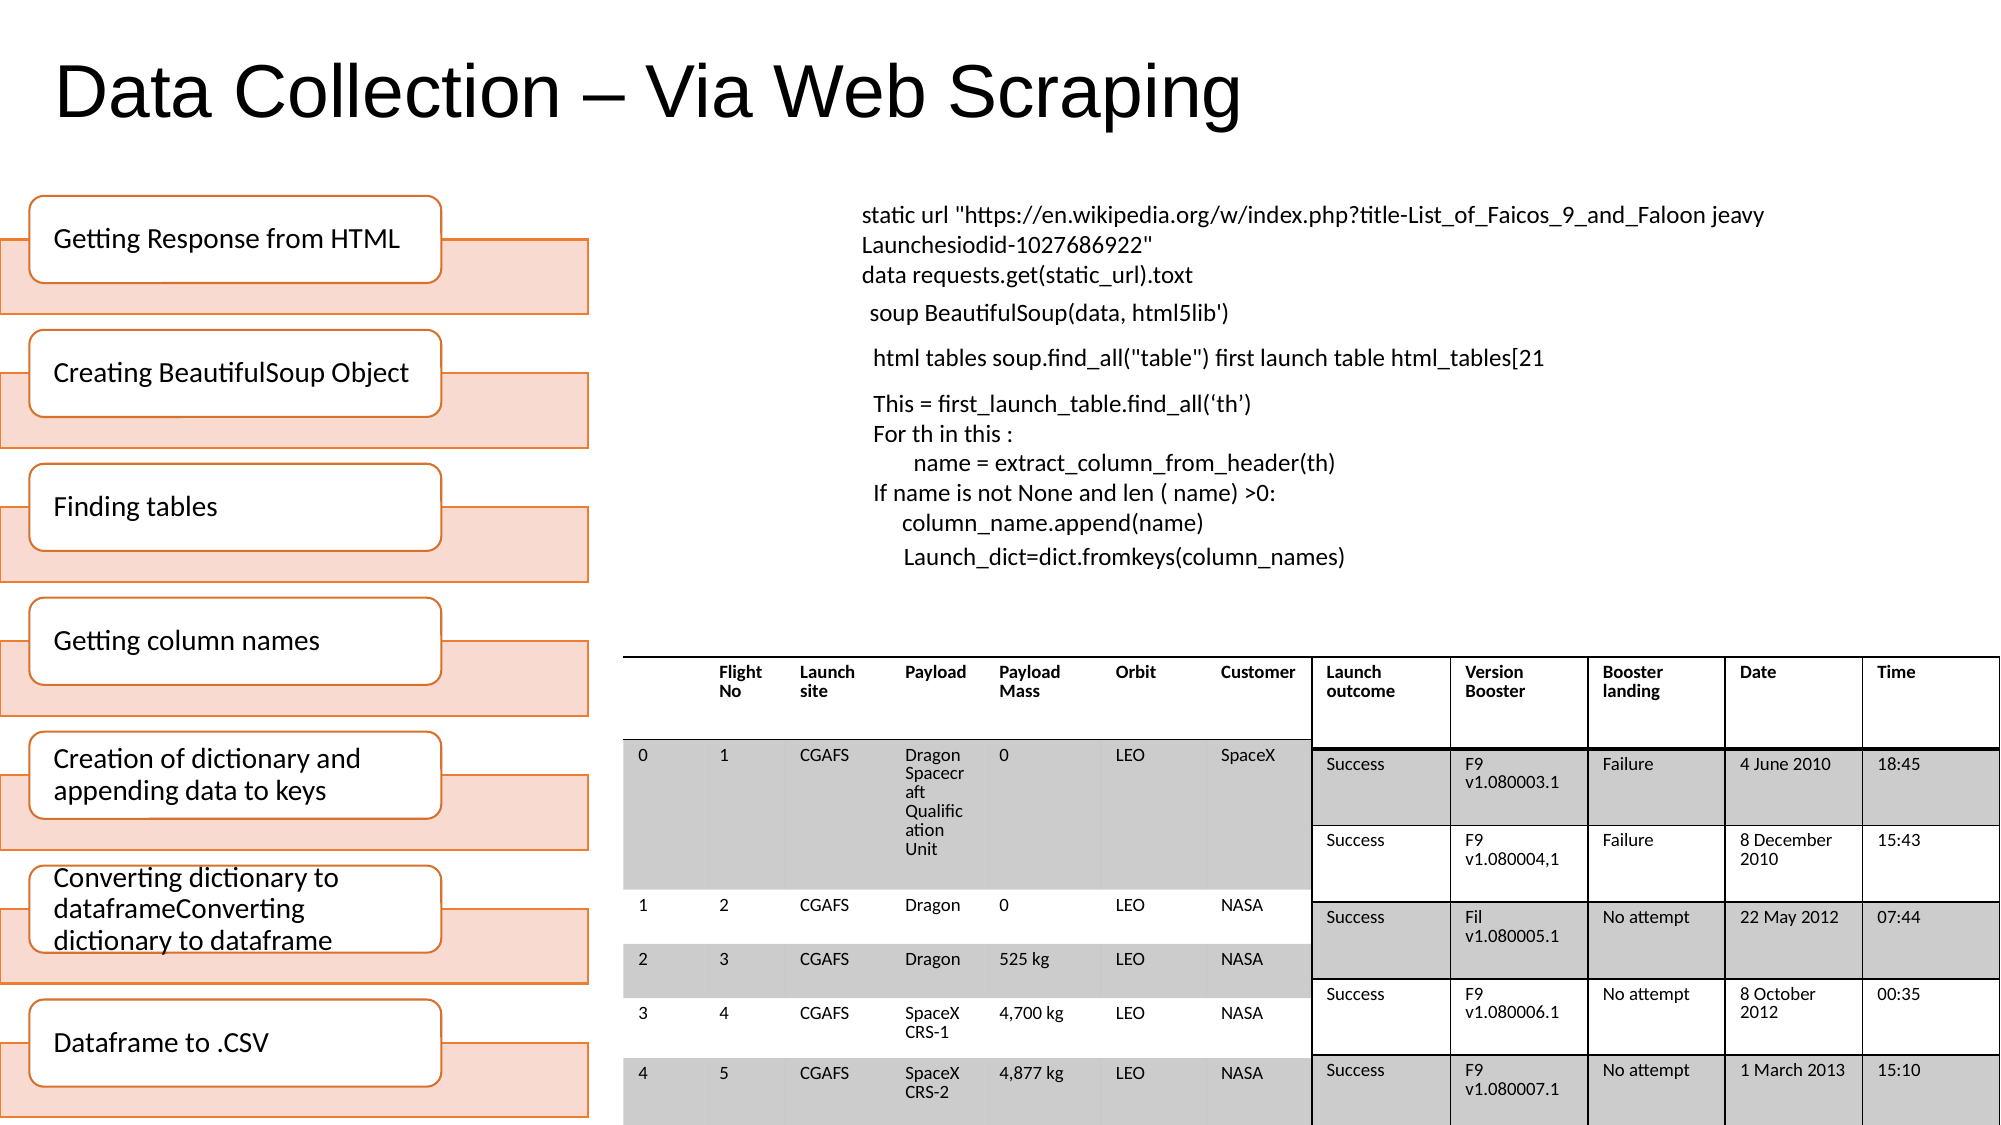

Data Collection – Via Web Scraping
Getting Response from HTML
Creating BeautifulSoup Object
Finding tables
Getting column names
Creation of dictionary and appending data to keys
Converting dictionary to dataframeConverting dictionary to dataframe
Dataframe to .CSV
static url "https://en.wikipedia.org/w/index.php?title-List_of_Faicos_9_and_Faloon jeavy Launchesiodid-1027686922"
data requests.get(static_url).toxt
soup BeautifulSoup(data, html5lib')
html tables soup.find_all("table") first launch table html_tables[21
This = first_launch_table.find_all(‘th’)
For th in this :
       name = extract_column_from_header(th)
If name is not None and len ( name) >0:
     column_name.append(name)
Launch_dict=dict.fromkeys(column_names)
| Launch outcome | Version Booster | Booster landing | Date | Time |
| --- | --- | --- | --- | --- |
| Success | F9 v1.080003.1 | Failure | 4 June 2010 | 18:45 |
| Success | F9 v1.080004,1 | Failure | 8 December 2010 | 15:43 |
| Success | Fil v1.080005.1 | No attempt | 22 May 2012 | 07:44 |
| Success | F9 v1.080006.1 | No attempt | 8 October 2012 | 00:35 |
| Success | F9 v1.080007.1 | No attempt | 1 March 2013 | 15:10 |
|  | Flight No | Launch site | Payload | Payload Mass | Orbit | Customer |
| --- | --- | --- | --- | --- | --- | --- |
| 0 | 1 | CGAFS | Dragon Spacecraft Qualification Unit | 0 | LEO | SpaceX |
| 1 | 2 | CGAFS | Dragon | 0 | LEO | NASA |
| 2 | 3 | CGAFS | Dragon | 525 kg | LEO | NASA |
| 3 | 4 | CGAFS | SpaceX CRS-1 | 4,700 kg | LEO | NASA |
| 4 | 5 | CGAFS | SpaceX CRS-2 | 4,877 kg | LEO | NASA |